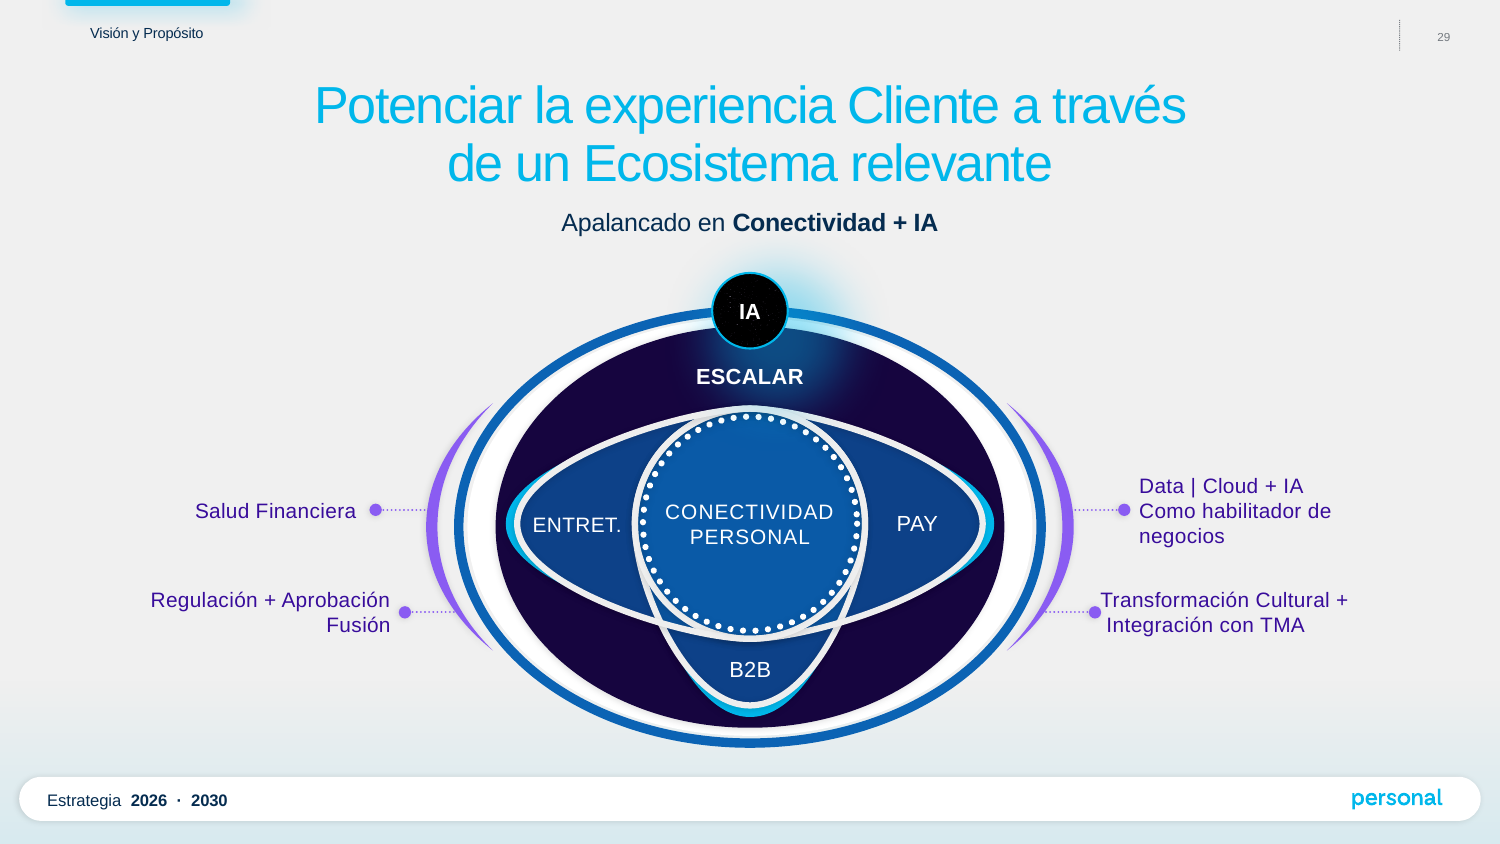

Potenciar la​ experiencia Cliente a través de un Ecosistema relevante​
Apalancado en Conectividad + IA
IA

ESCALAR

CONECTIVIDAD
PERSONAL
PAY
ENTRET.

B2B
Data | Cloud + IA
Como habilitador de negocios
Salud Financiera
Regulación + Aprobación Fusión
Transformación Cultural +
 Integración con TMA